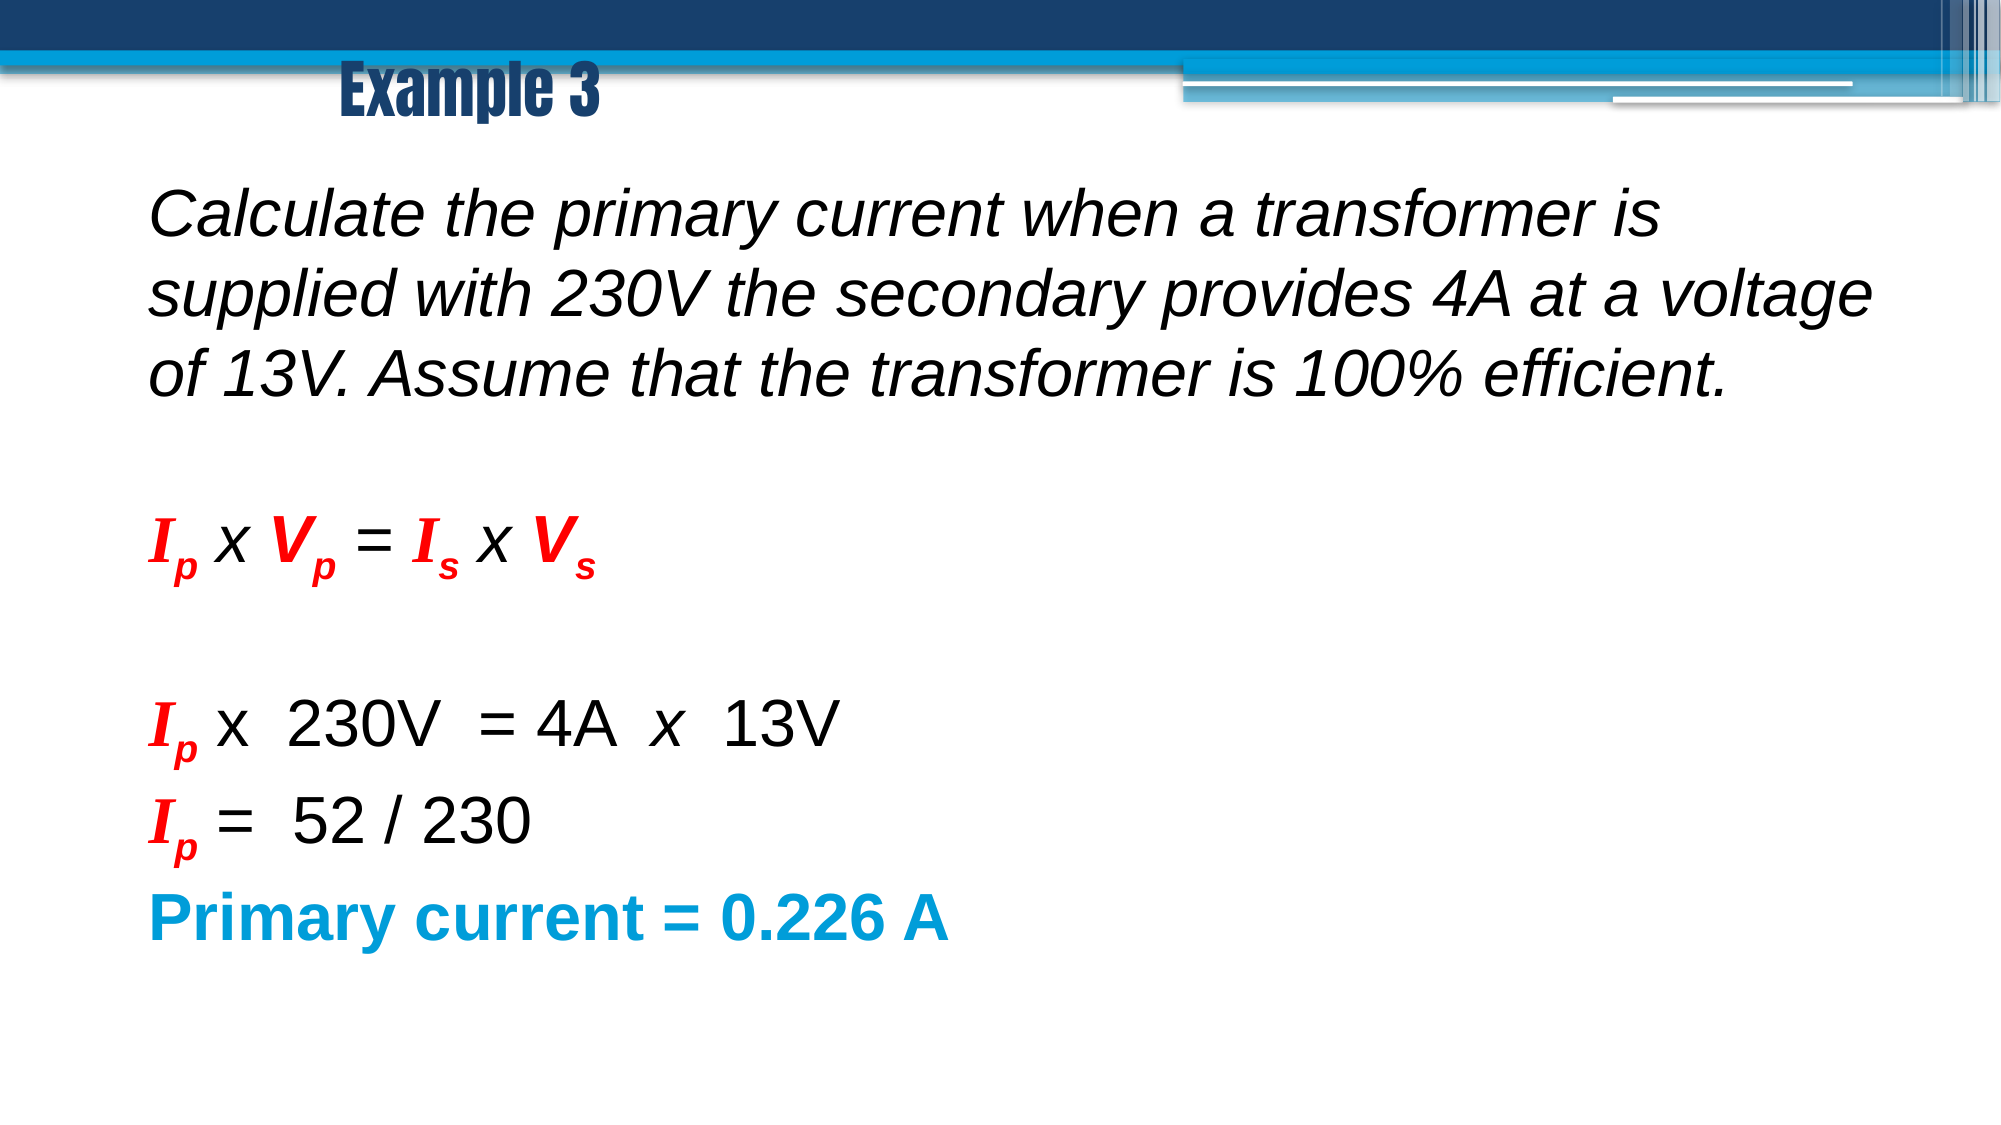

# Example 3
Calculate the primary current when a transformer is supplied with 230V the secondary provides 4A at a voltage of 13V. Assume that the transformer is 100% efficient.

Ip x Vp = Is x Vs

Ip x  230V  = 4A  x  13V
Ip =  52 / 230
Primary current = 0.226 A